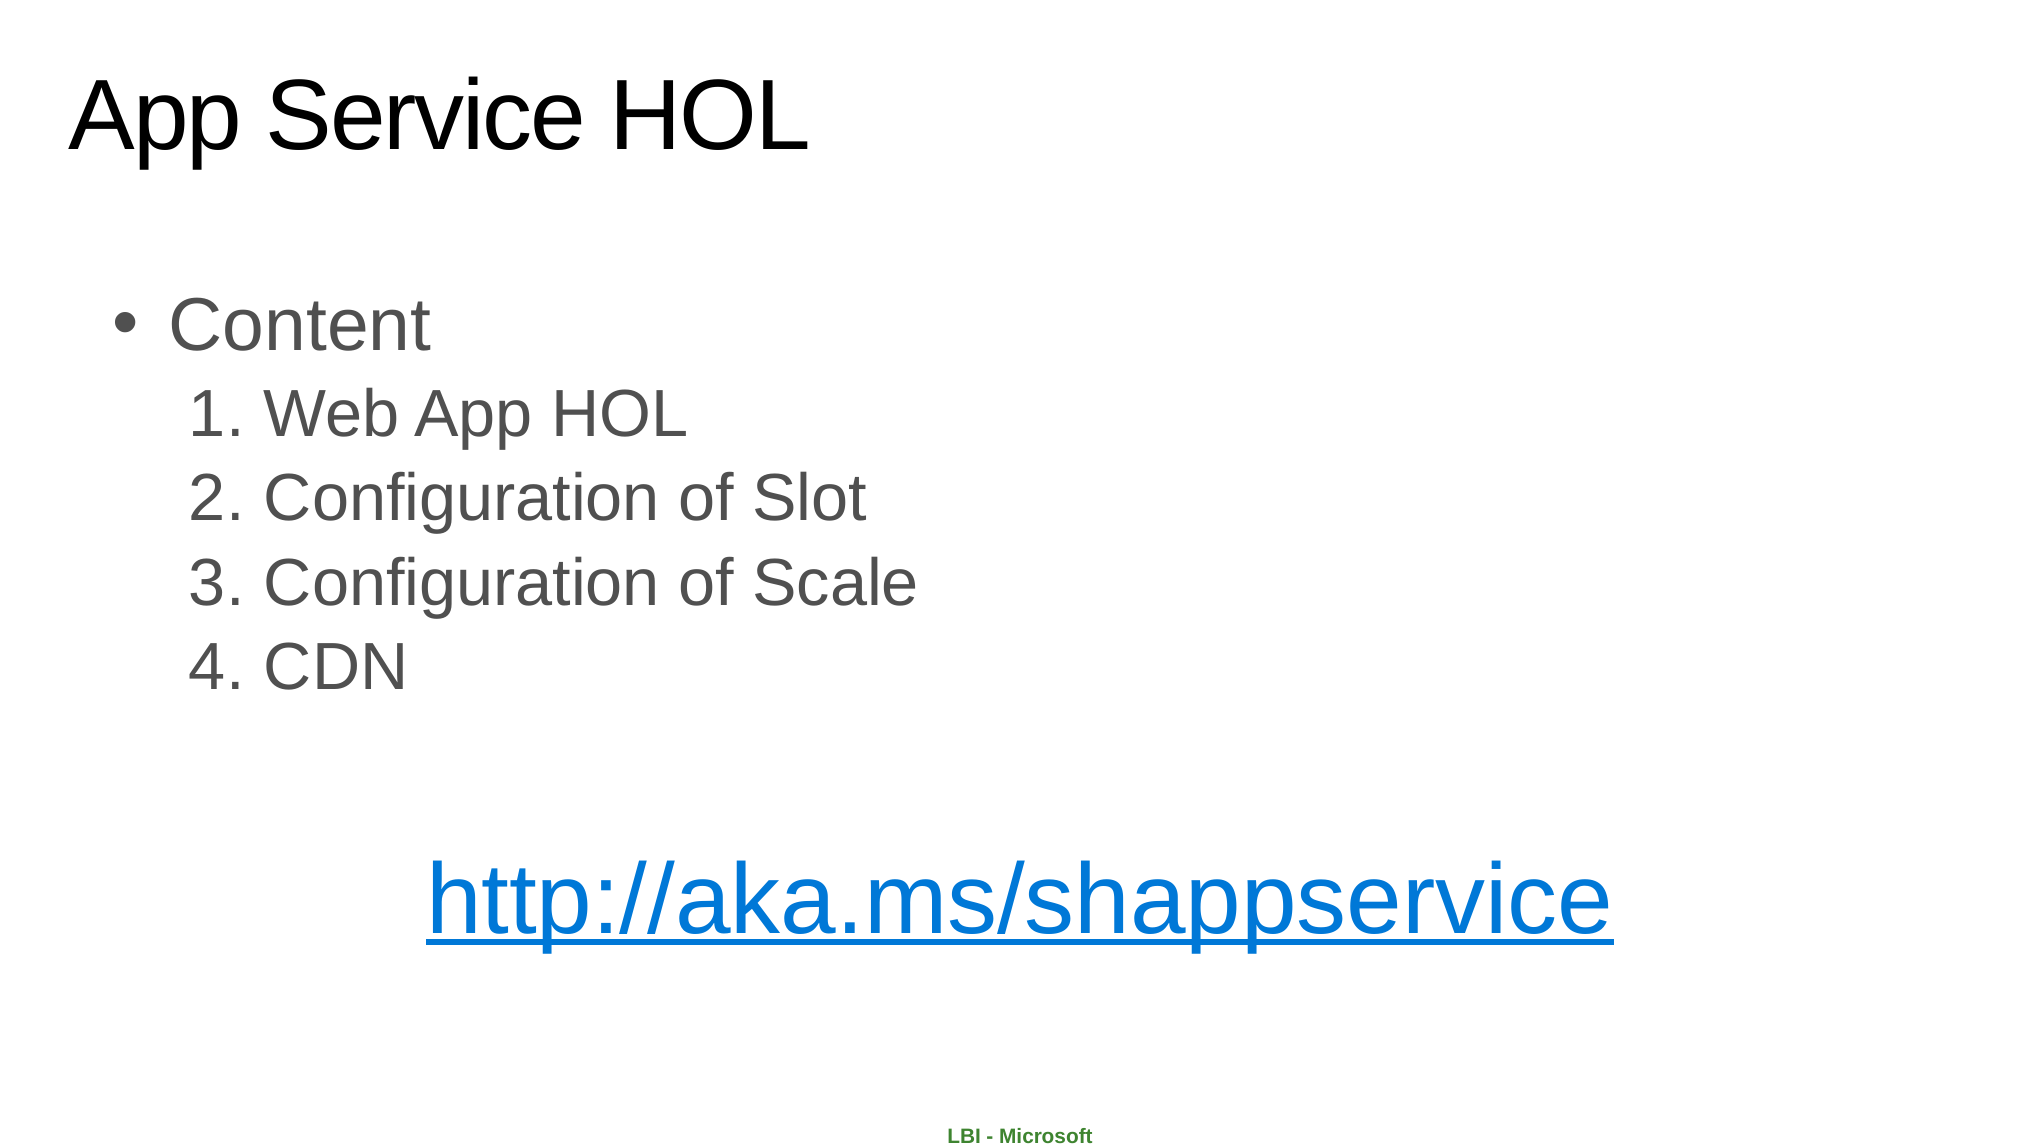

# App Service HOL
Content
Web App HOL
Configuration of Slot
Configuration of Scale
CDN

http://aka.ms/shappservice